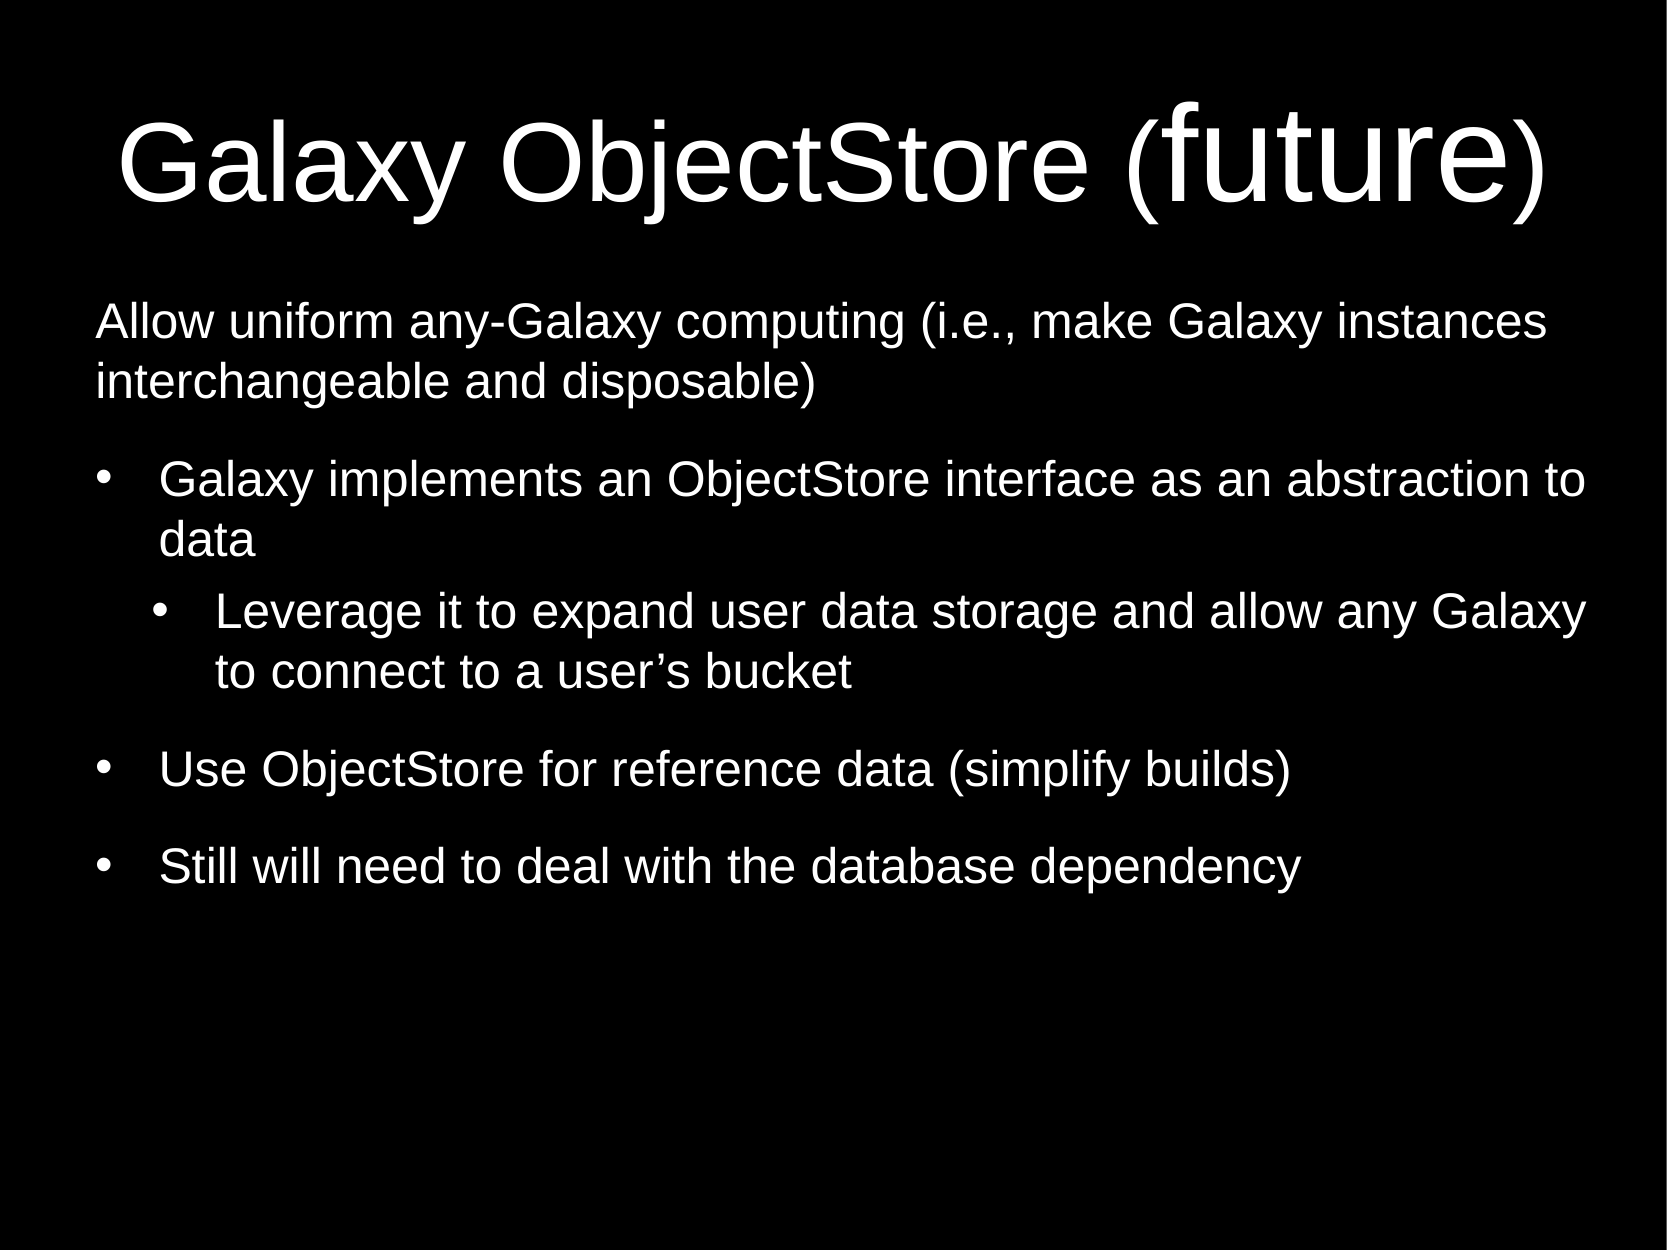

# Galaxy ObjectStore (future)
Allow uniform any-Galaxy computing (i.e., make Galaxy instances interchangeable and disposable)
Galaxy implements an ObjectStore interface as an abstraction to data
Leverage it to expand user data storage and allow any Galaxy to connect to a user’s bucket
Use ObjectStore for reference data (simplify builds)
Still will need to deal with the database dependency